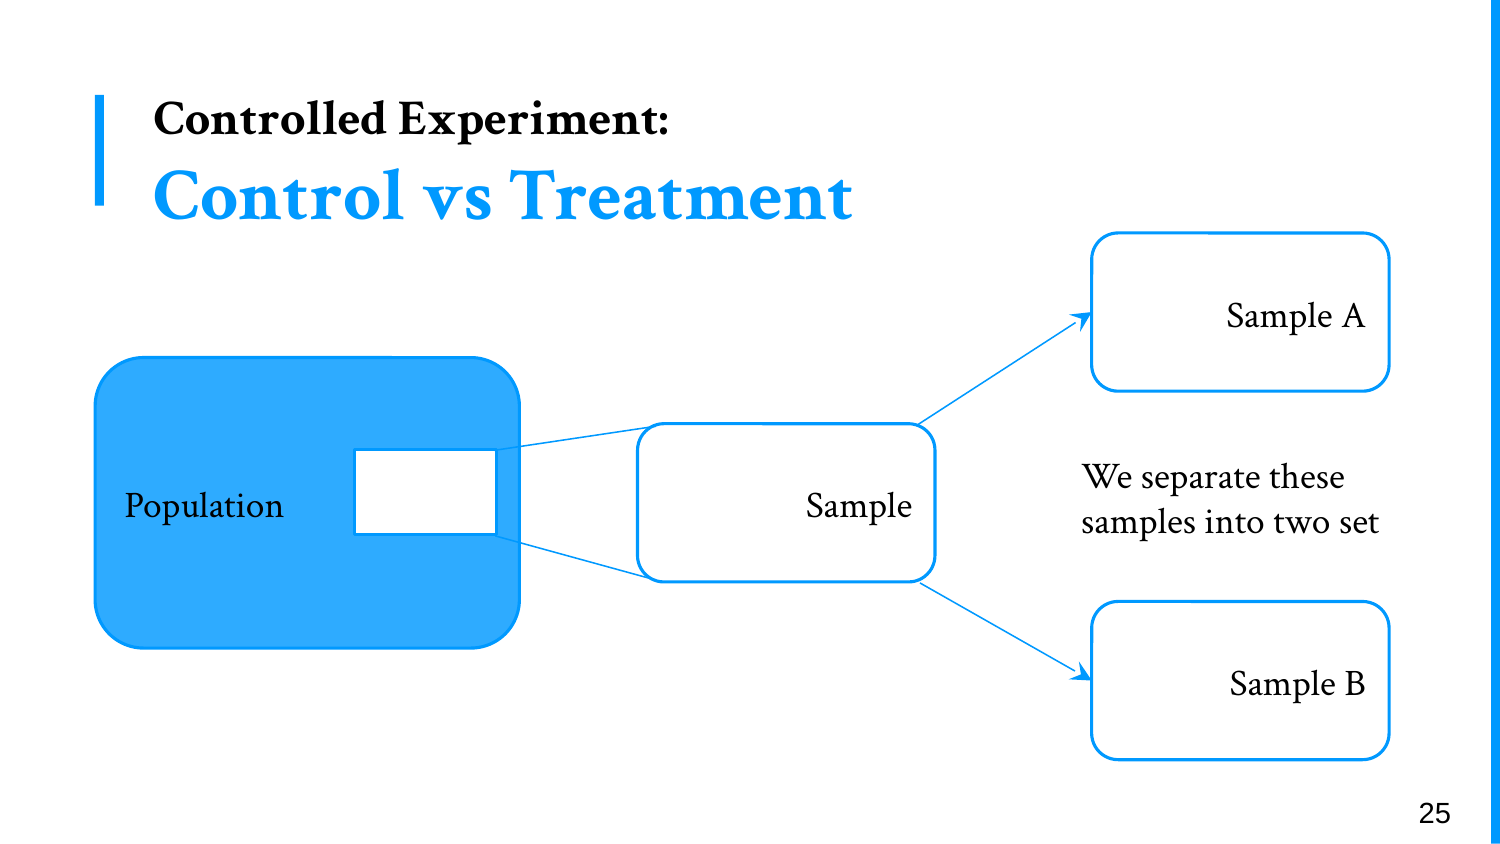

# Controlled Experiment:
Control vs Treatment

Sample A
Population
Sample
We separate these samples into two set

Sample B
25